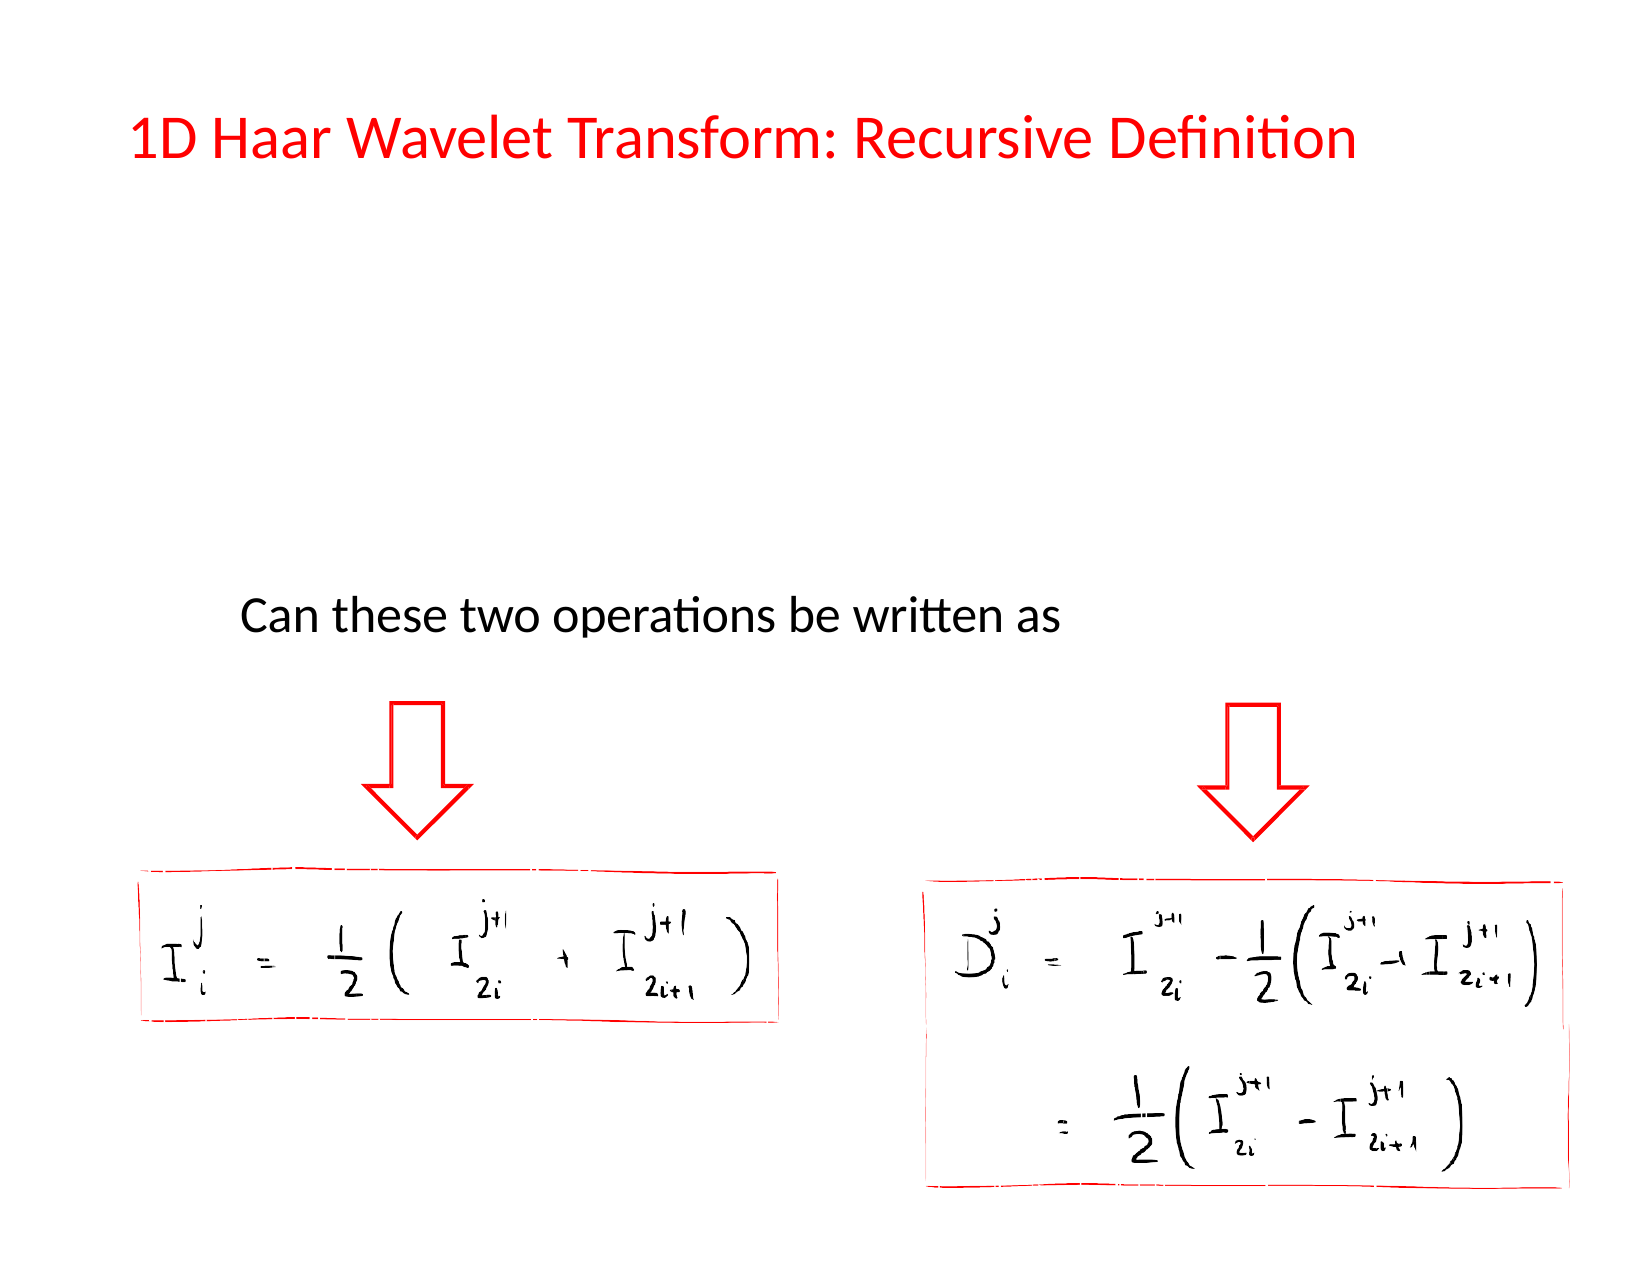

1D Haar Wavelet Transform: Recursive Definition
Can these two operations be written as convolutions?